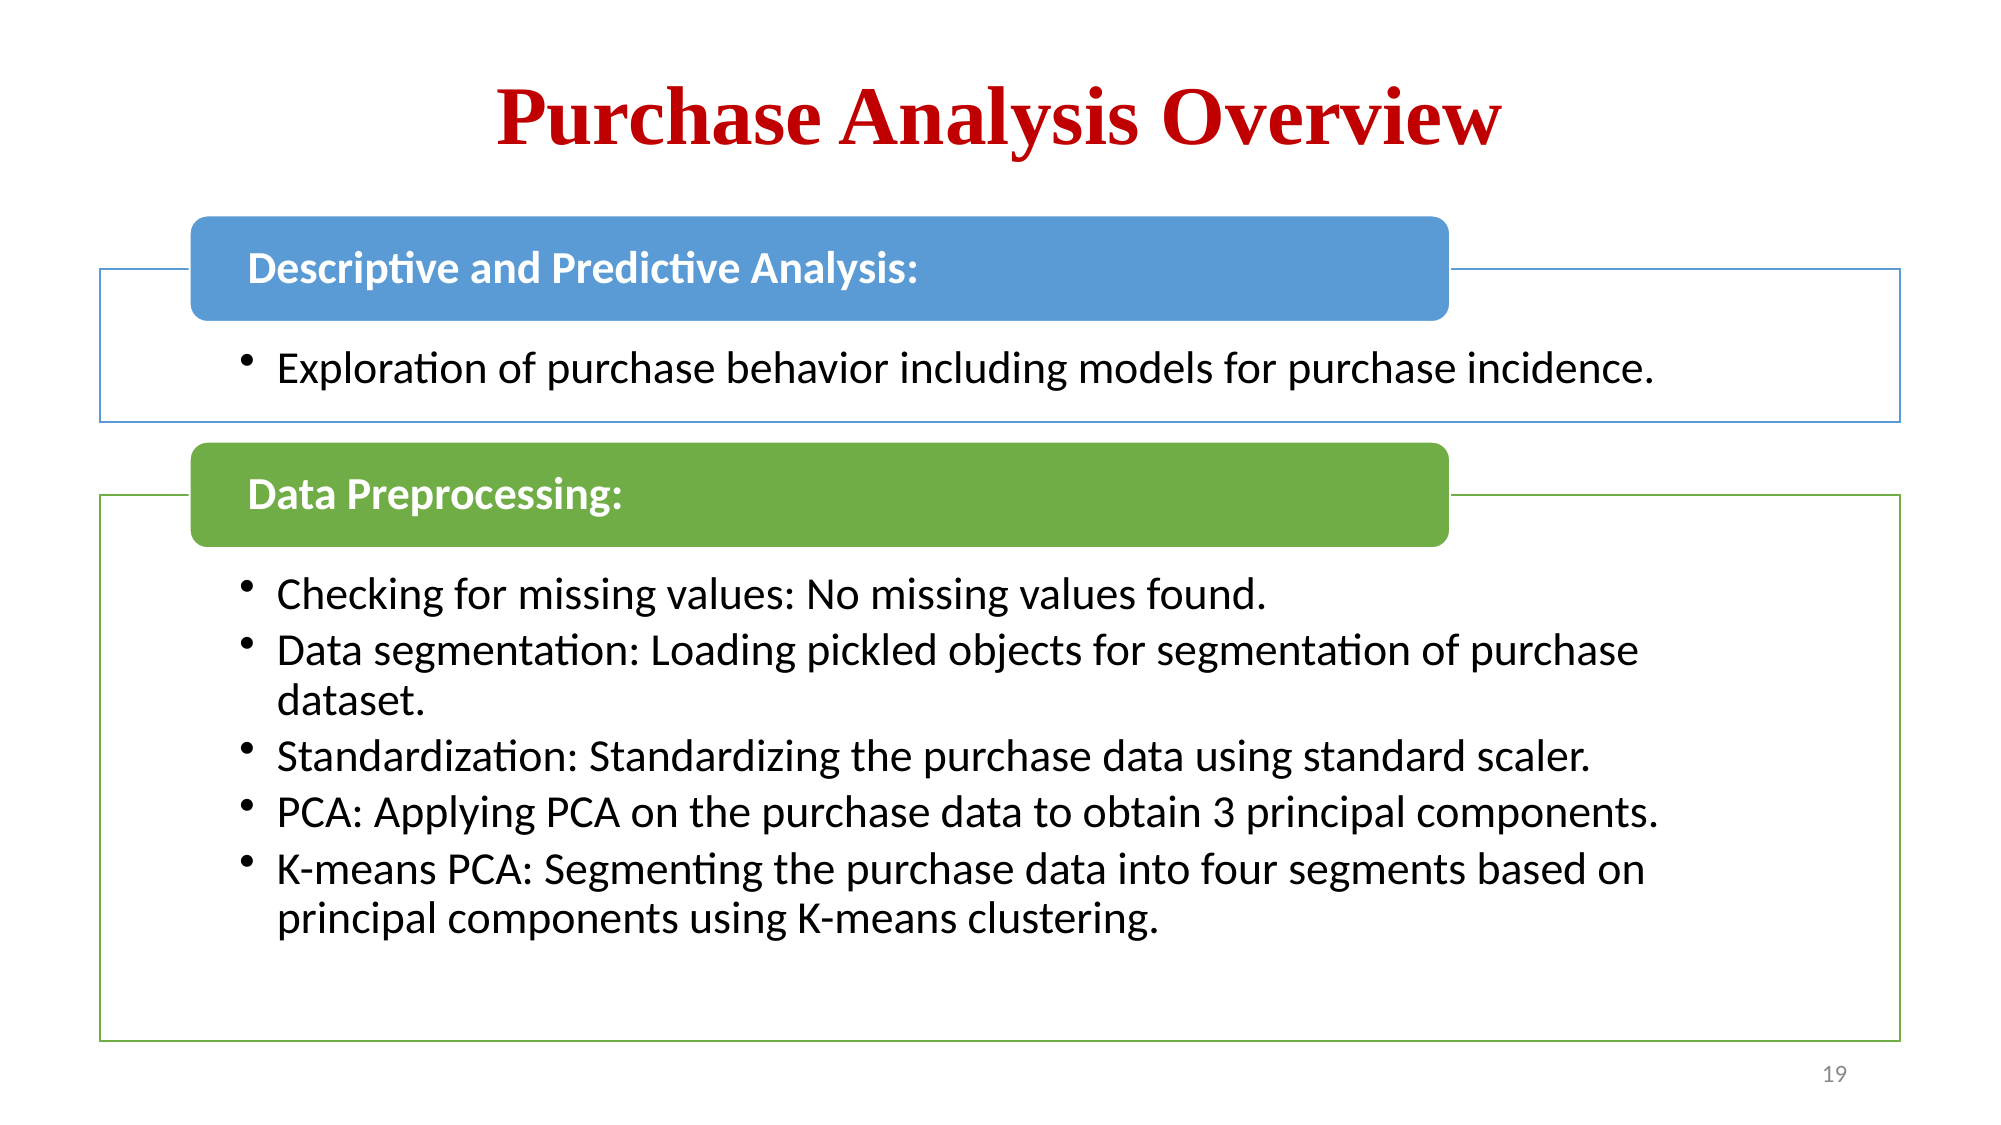

Purchase Analysis Overview
Exploration of purchase behavior including models for purchase incidence.
Descriptive and Predictive Analysis:
Checking for missing values: No missing values found.
Data segmentation: Loading pickled objects for segmentation of purchase dataset.
Standardization: Standardizing the purchase data using standard scaler.
PCA: Applying PCA on the purchase data to obtain 3 principal components.
K-means PCA: Segmenting the purchase data into four segments based on principal components using K-means clustering.

Data Preprocessing:
19